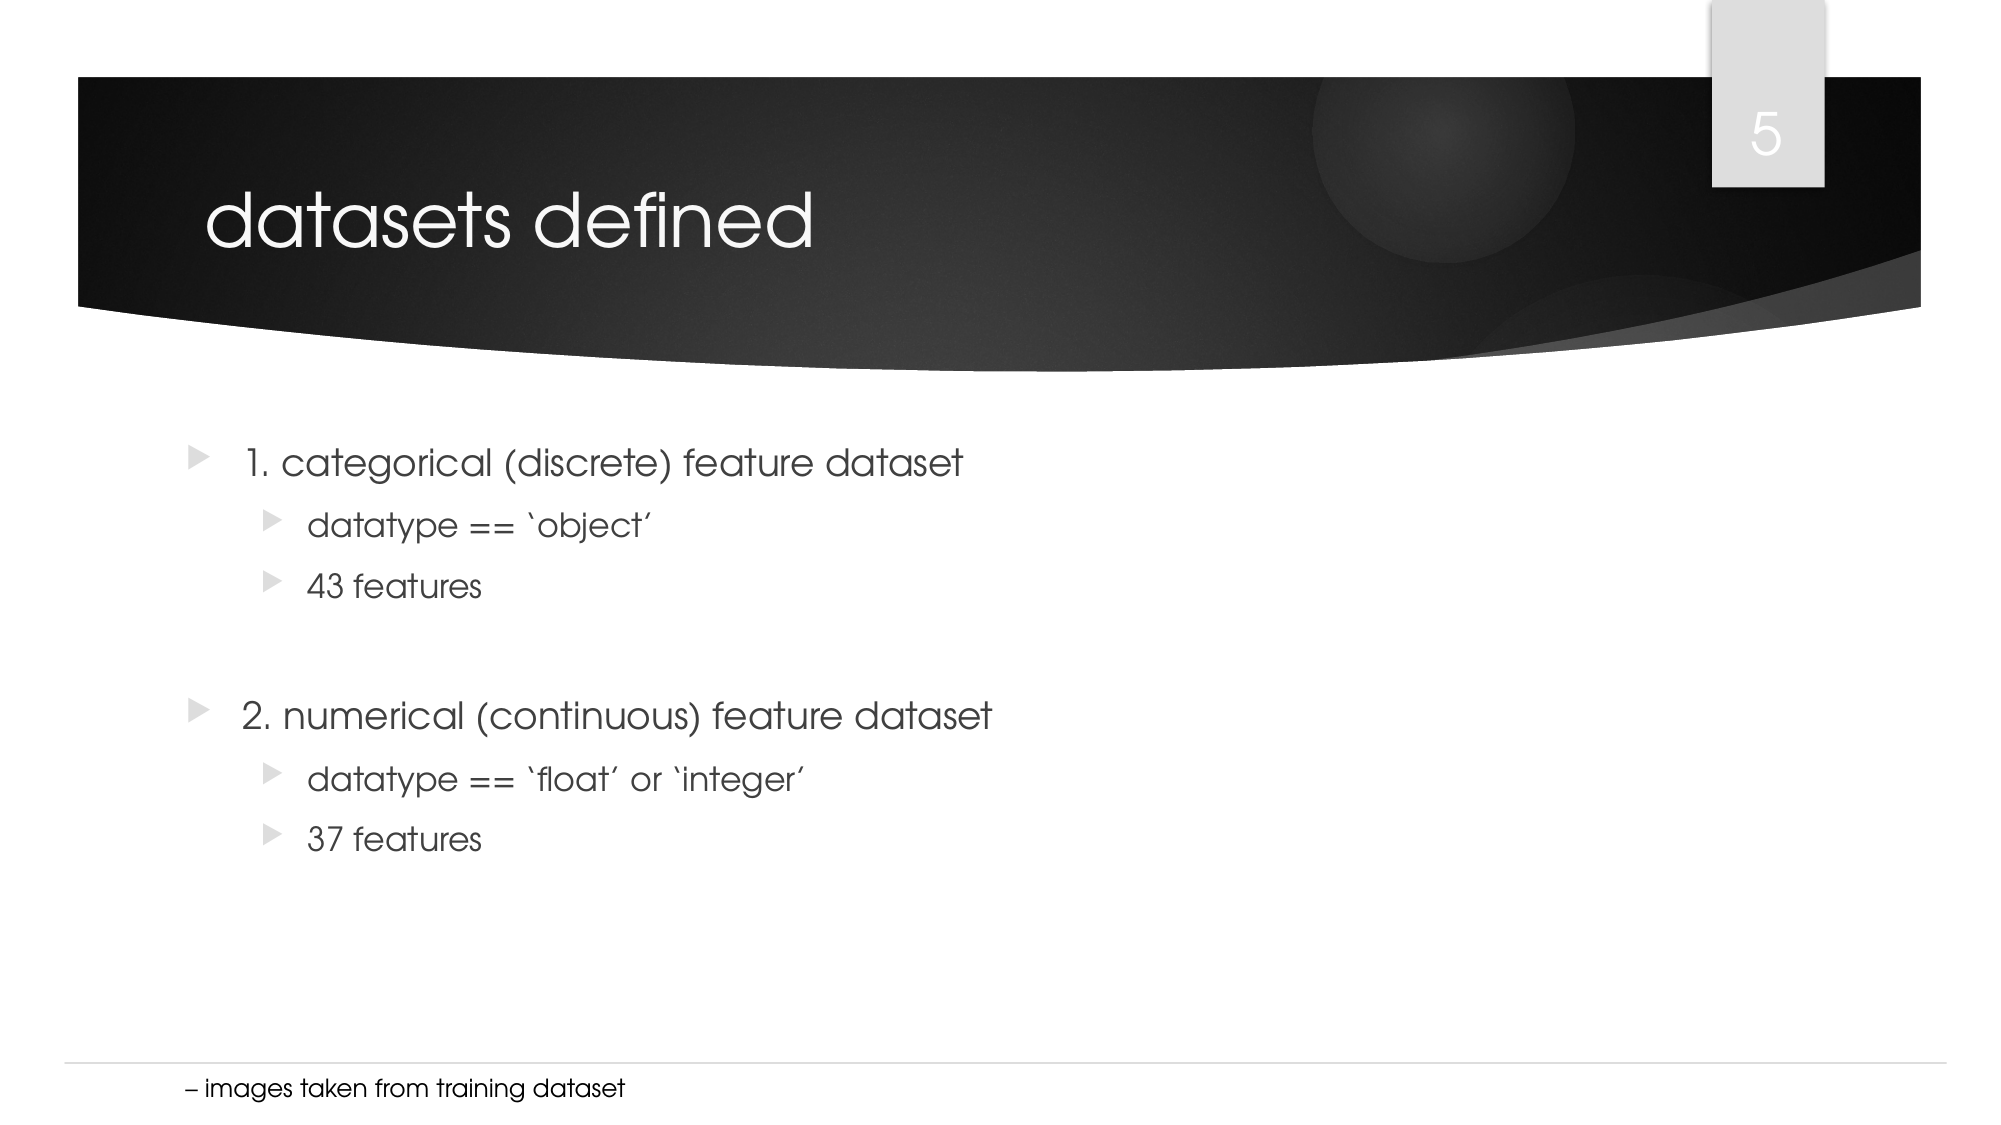

5
# datasets defined
1. categorical (discrete) feature dataset
datatype == ‘object’
43 features

2. numerical (continuous) feature dataset
datatype == ‘float’ or ‘integer’
37 features

– images taken from training dataset